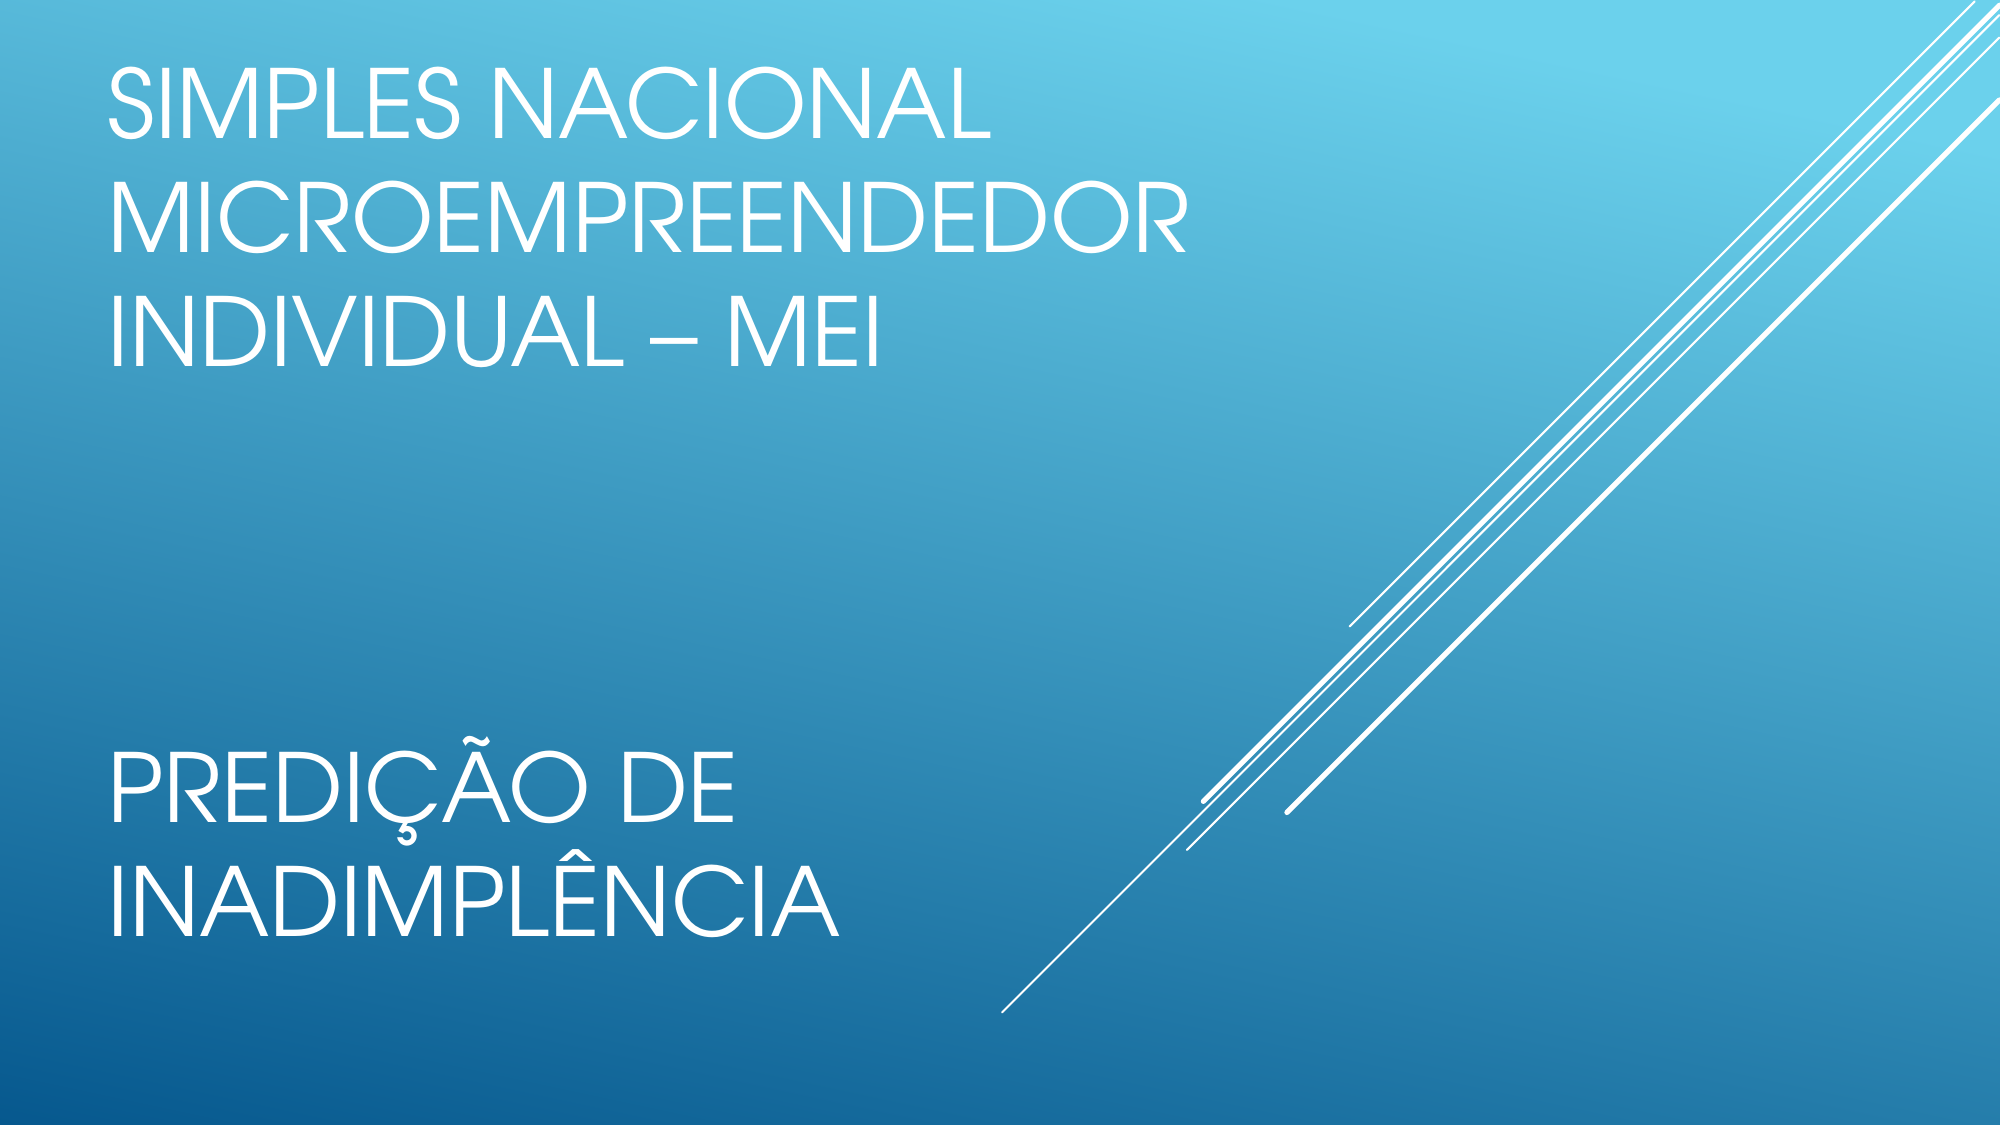

# Simples Nacional Microempreendedor individual – MEI Predição de Inadimplência